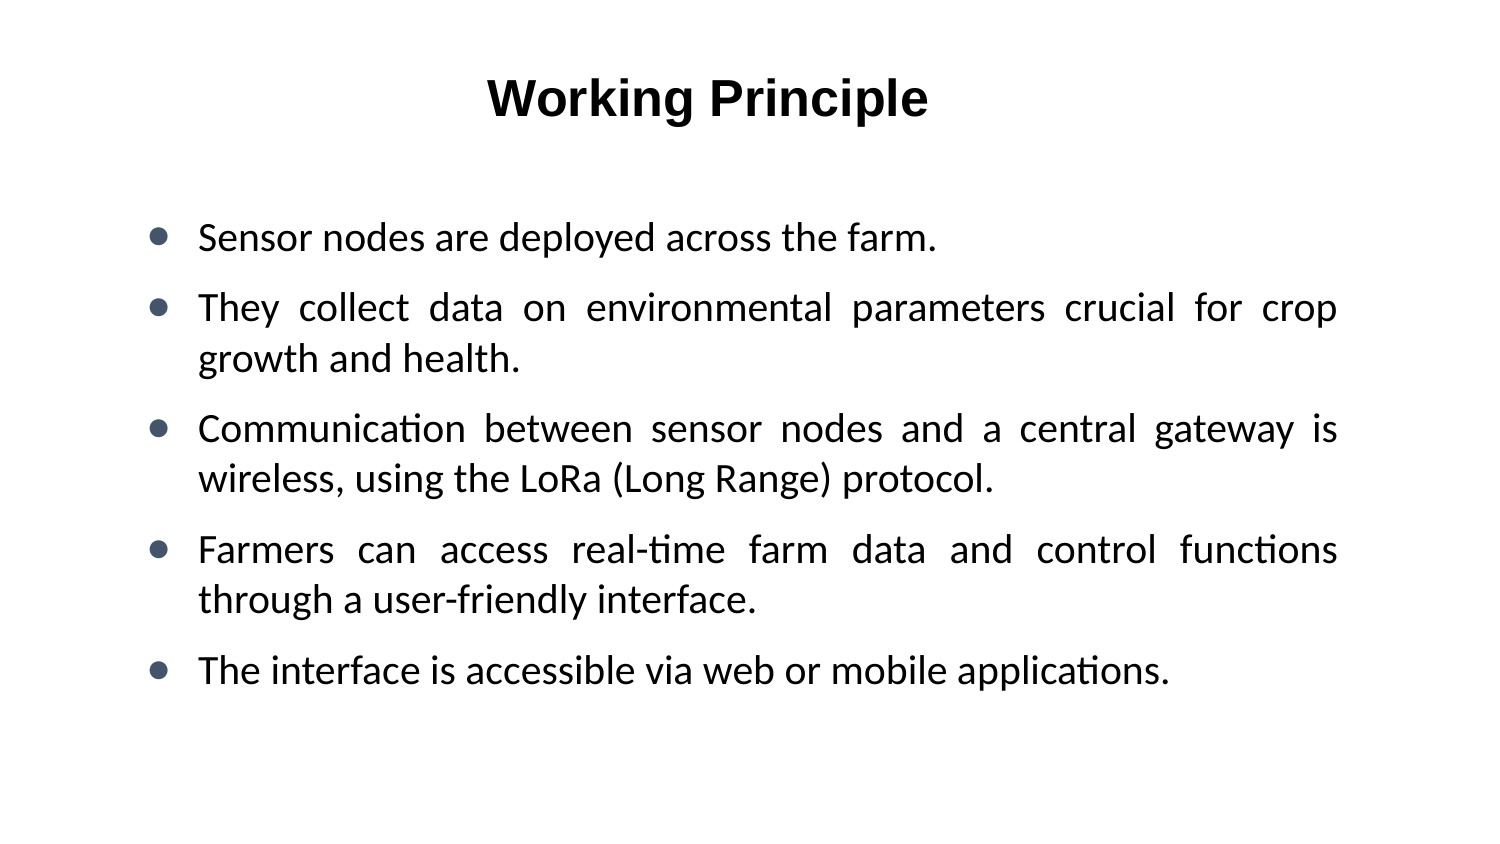

# Working Principle
Sensor nodes are deployed across the farm.
They collect data on environmental parameters crucial for crop growth and health.
Communication between sensor nodes and a central gateway is wireless, using the LoRa (Long Range) protocol.
Farmers can access real-time farm data and control functions through a user-friendly interface.
The interface is accessible via web or mobile applications.